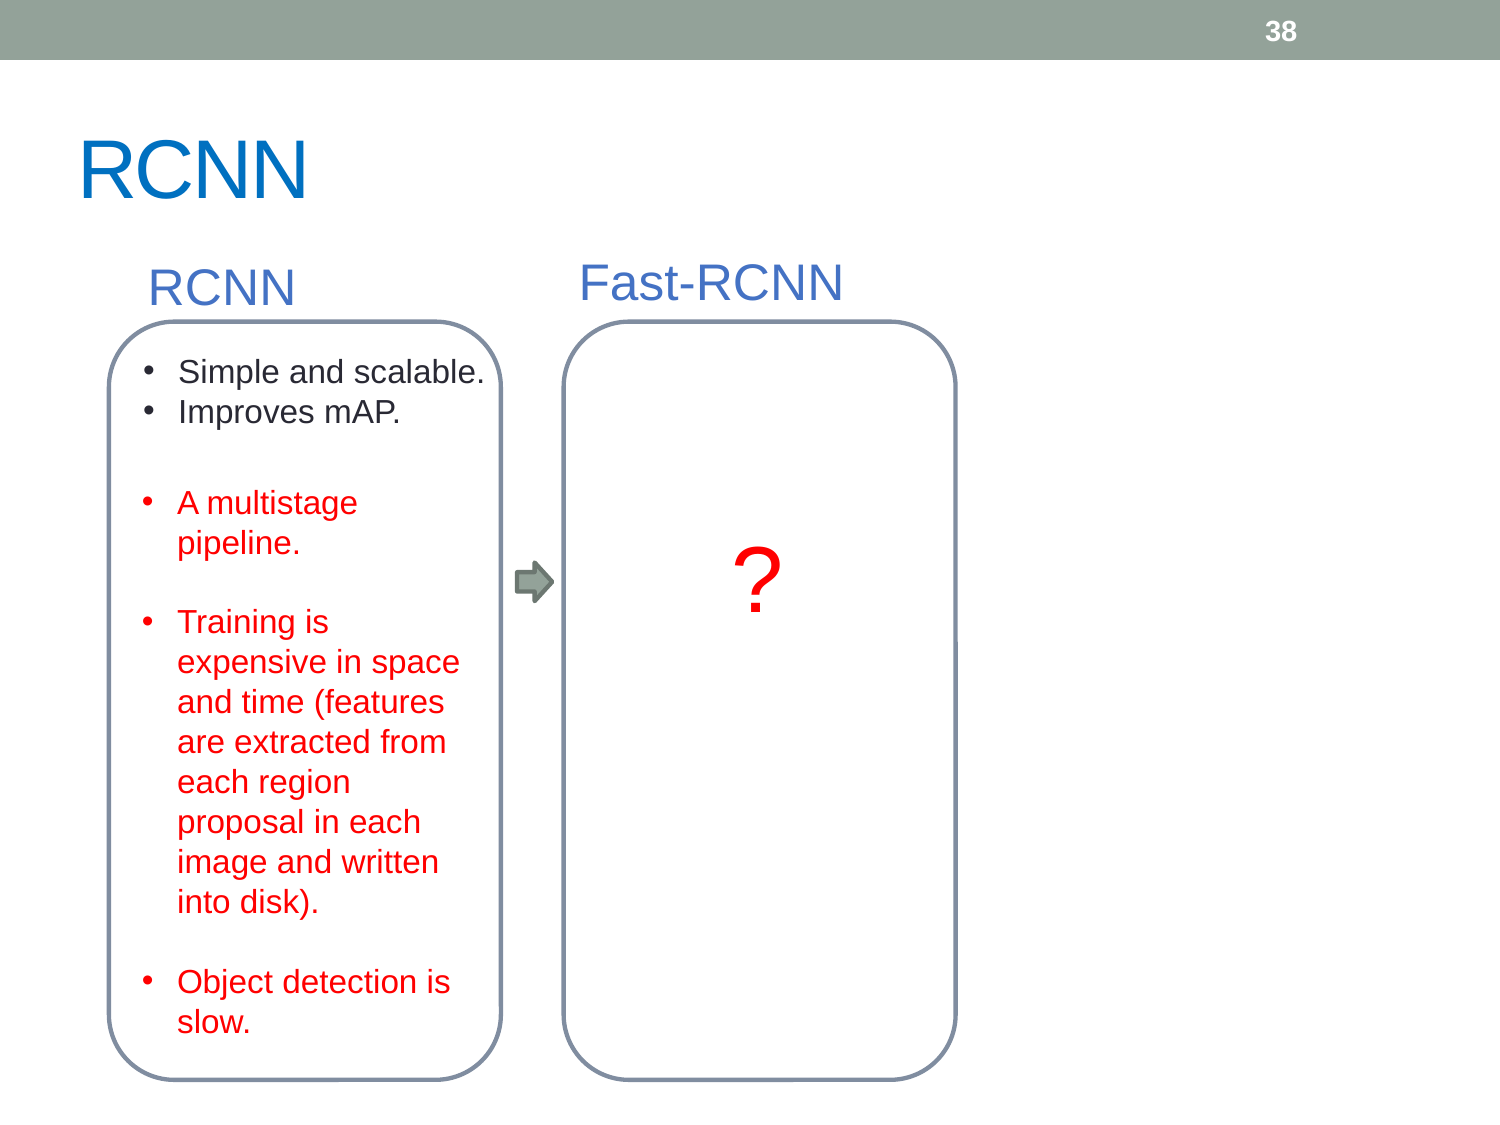

38
RCNN
Fast-RCNN
RCNN

Simple and scalable.
Improves mAP.

A multistage pipeline.

Training is expensive in space and time (features are extracted from each region proposal in each image and written into disk).

Object detection is slow.

?